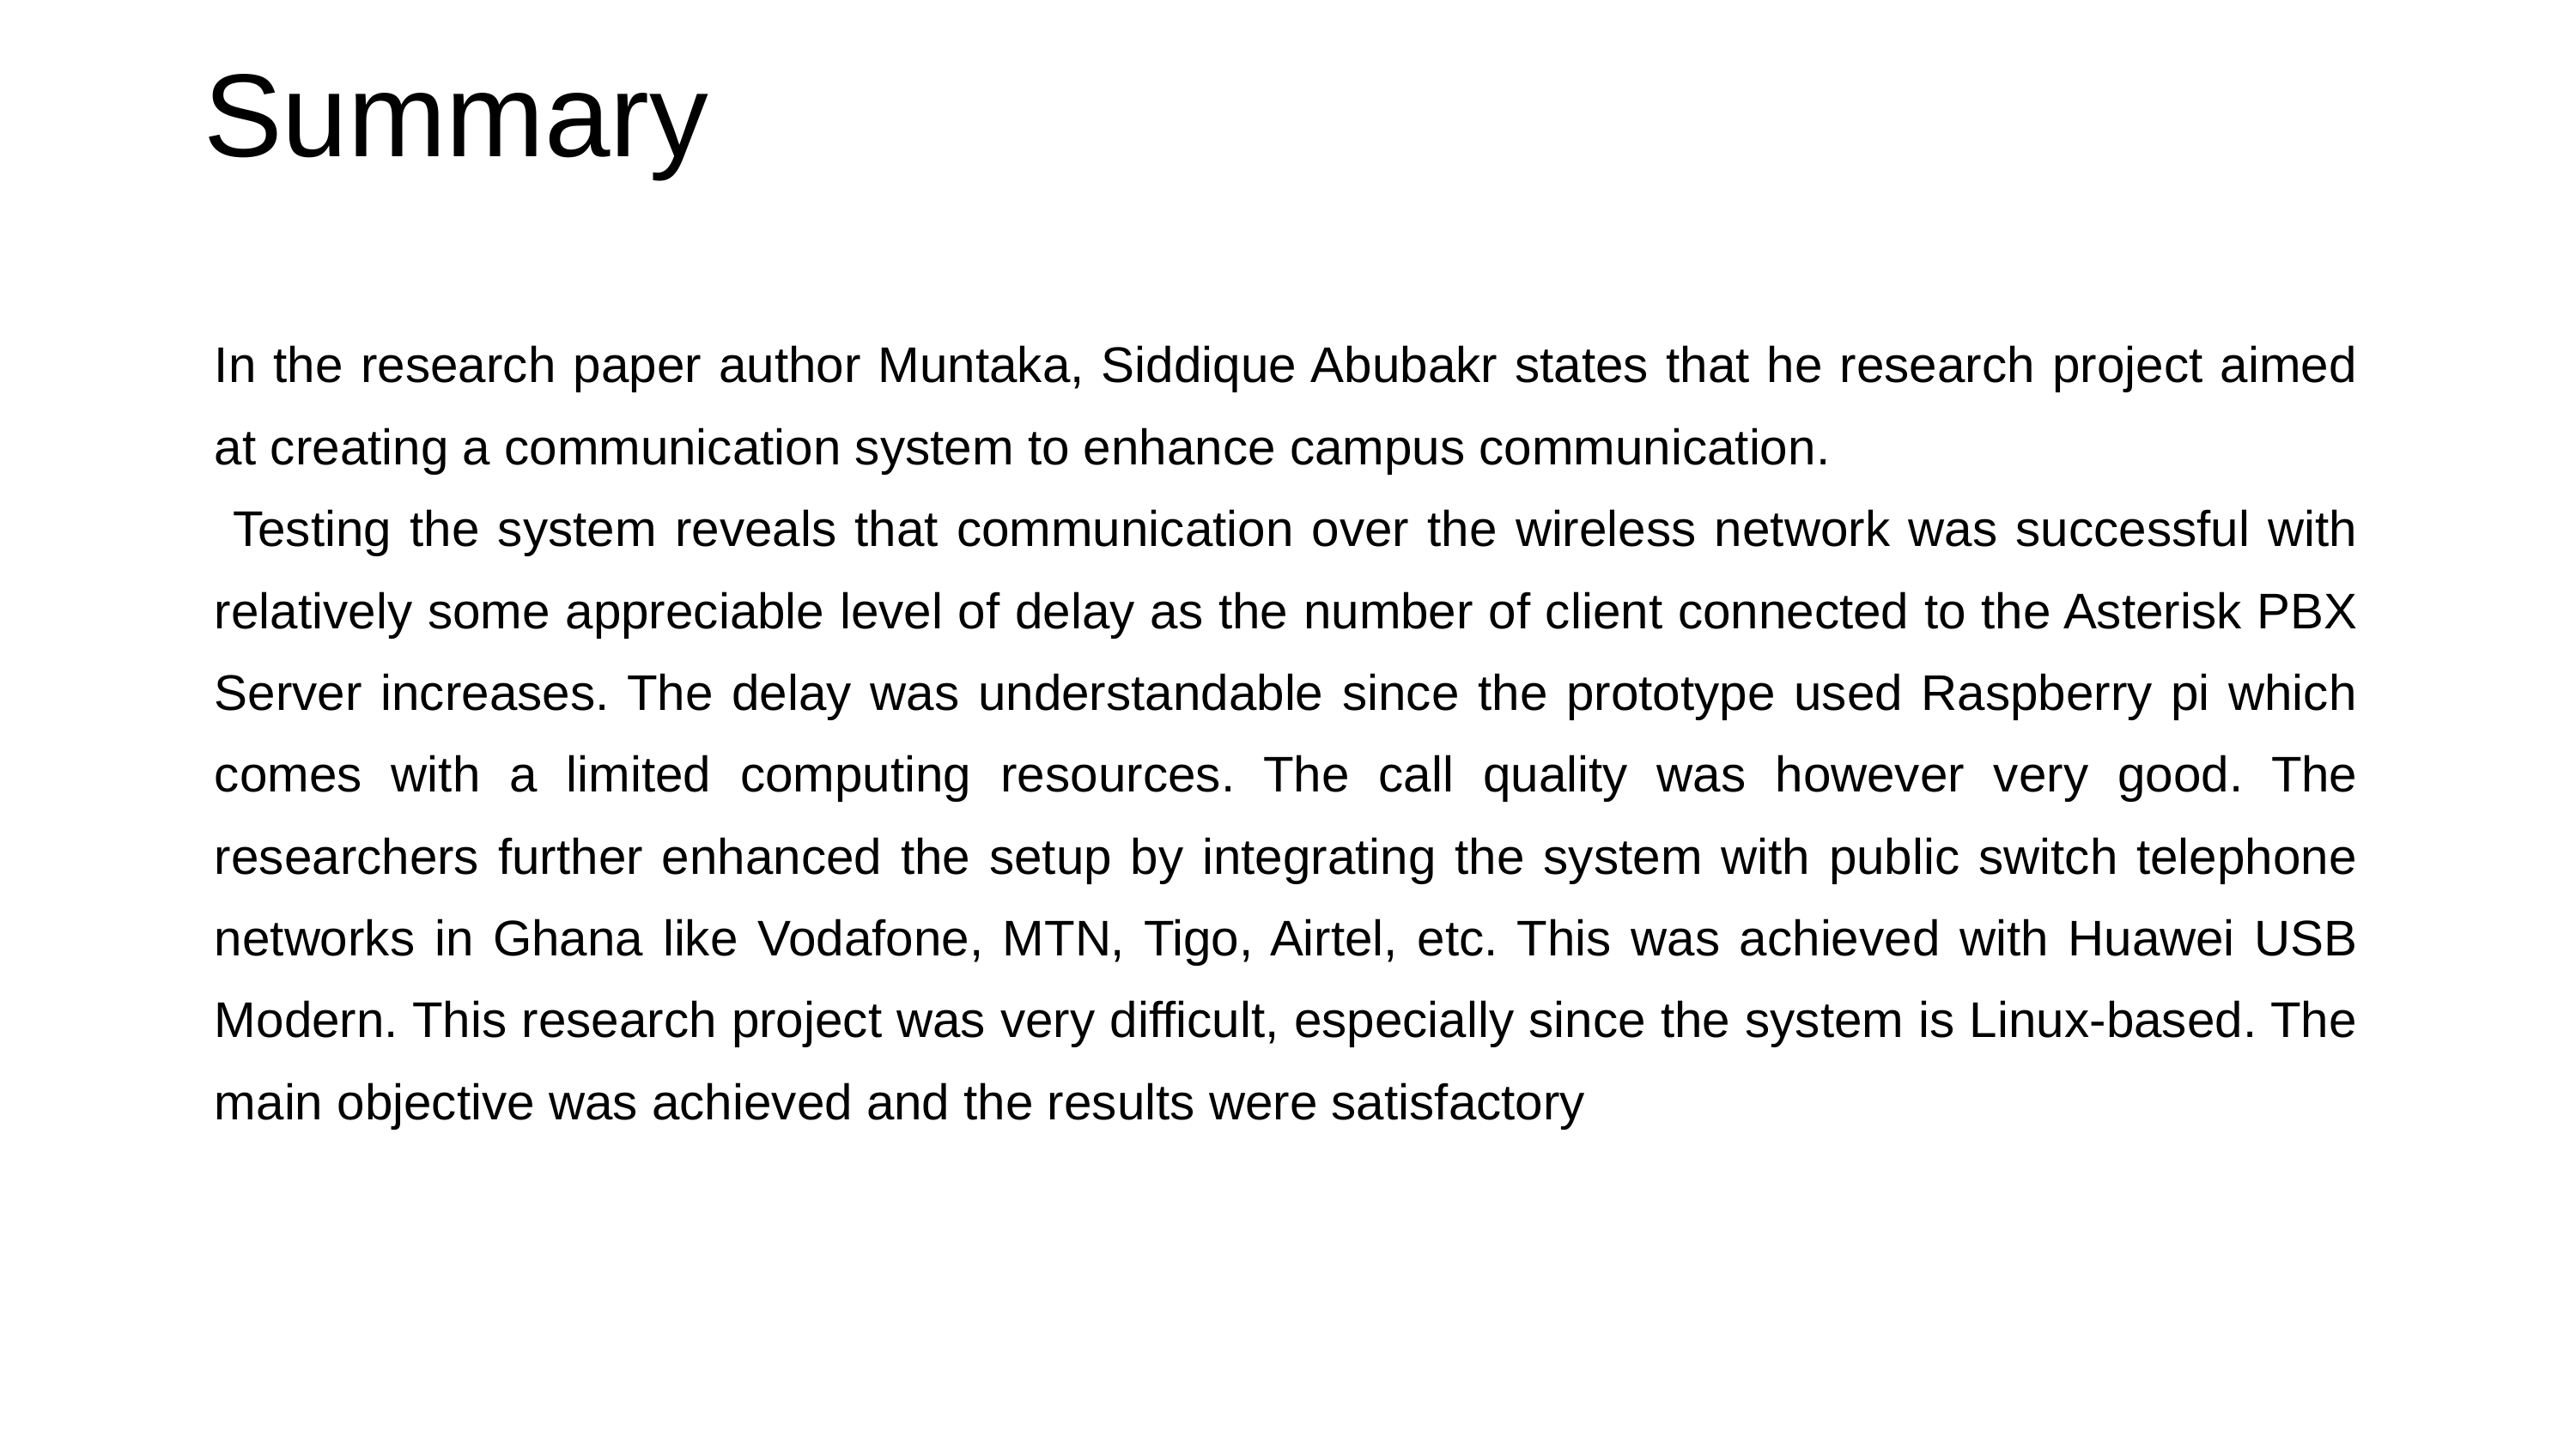

Summary
In the research paper author Muntaka, Siddique Abubakr states that he research project aimed at creating a communication system to enhance campus communication.
 Testing the system reveals that communication over the wireless network was successful with relatively some appreciable level of delay as the number of client connected to the Asterisk PBX Server increases. The delay was understandable since the prototype used Raspberry pi which comes with a limited computing resources. The call quality was however very good. The researchers further enhanced the setup by integrating the system with public switch telephone networks in Ghana like Vodafone, MTN, Tigo, Airtel, etc. This was achieved with Huawei USB Modern. This research project was very difficult, especially since the system is Linux-based. The main objective was achieved and the results were satisfactory